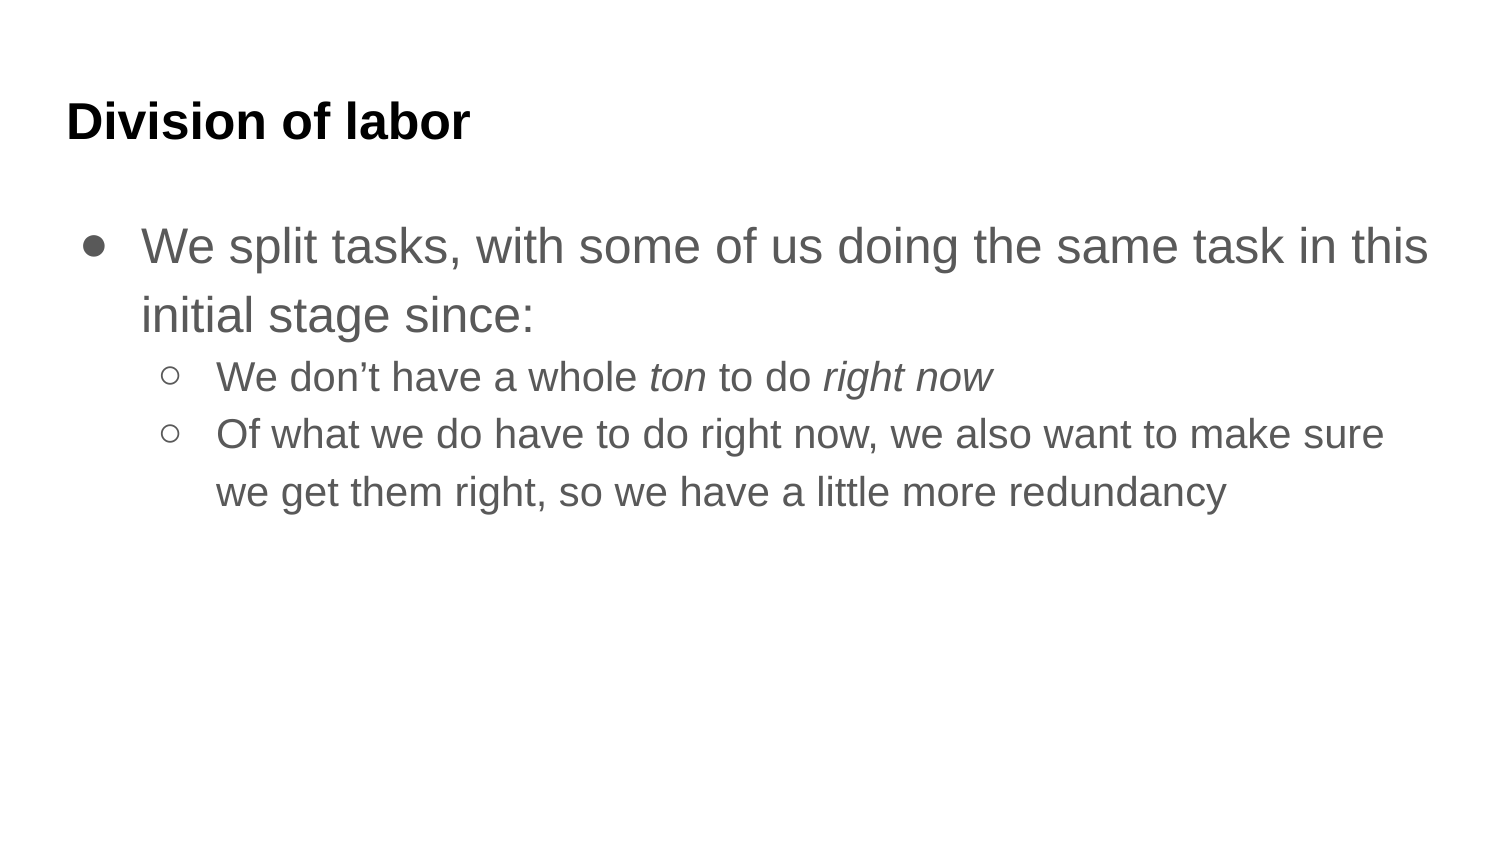

# Division of labor

We split tasks, with some of us doing the same task in this initial stage since:
We don’t have a whole ton to do right now
Of what we do have to do right now, we also want to make sure we get them right, so we have a little more redundancy